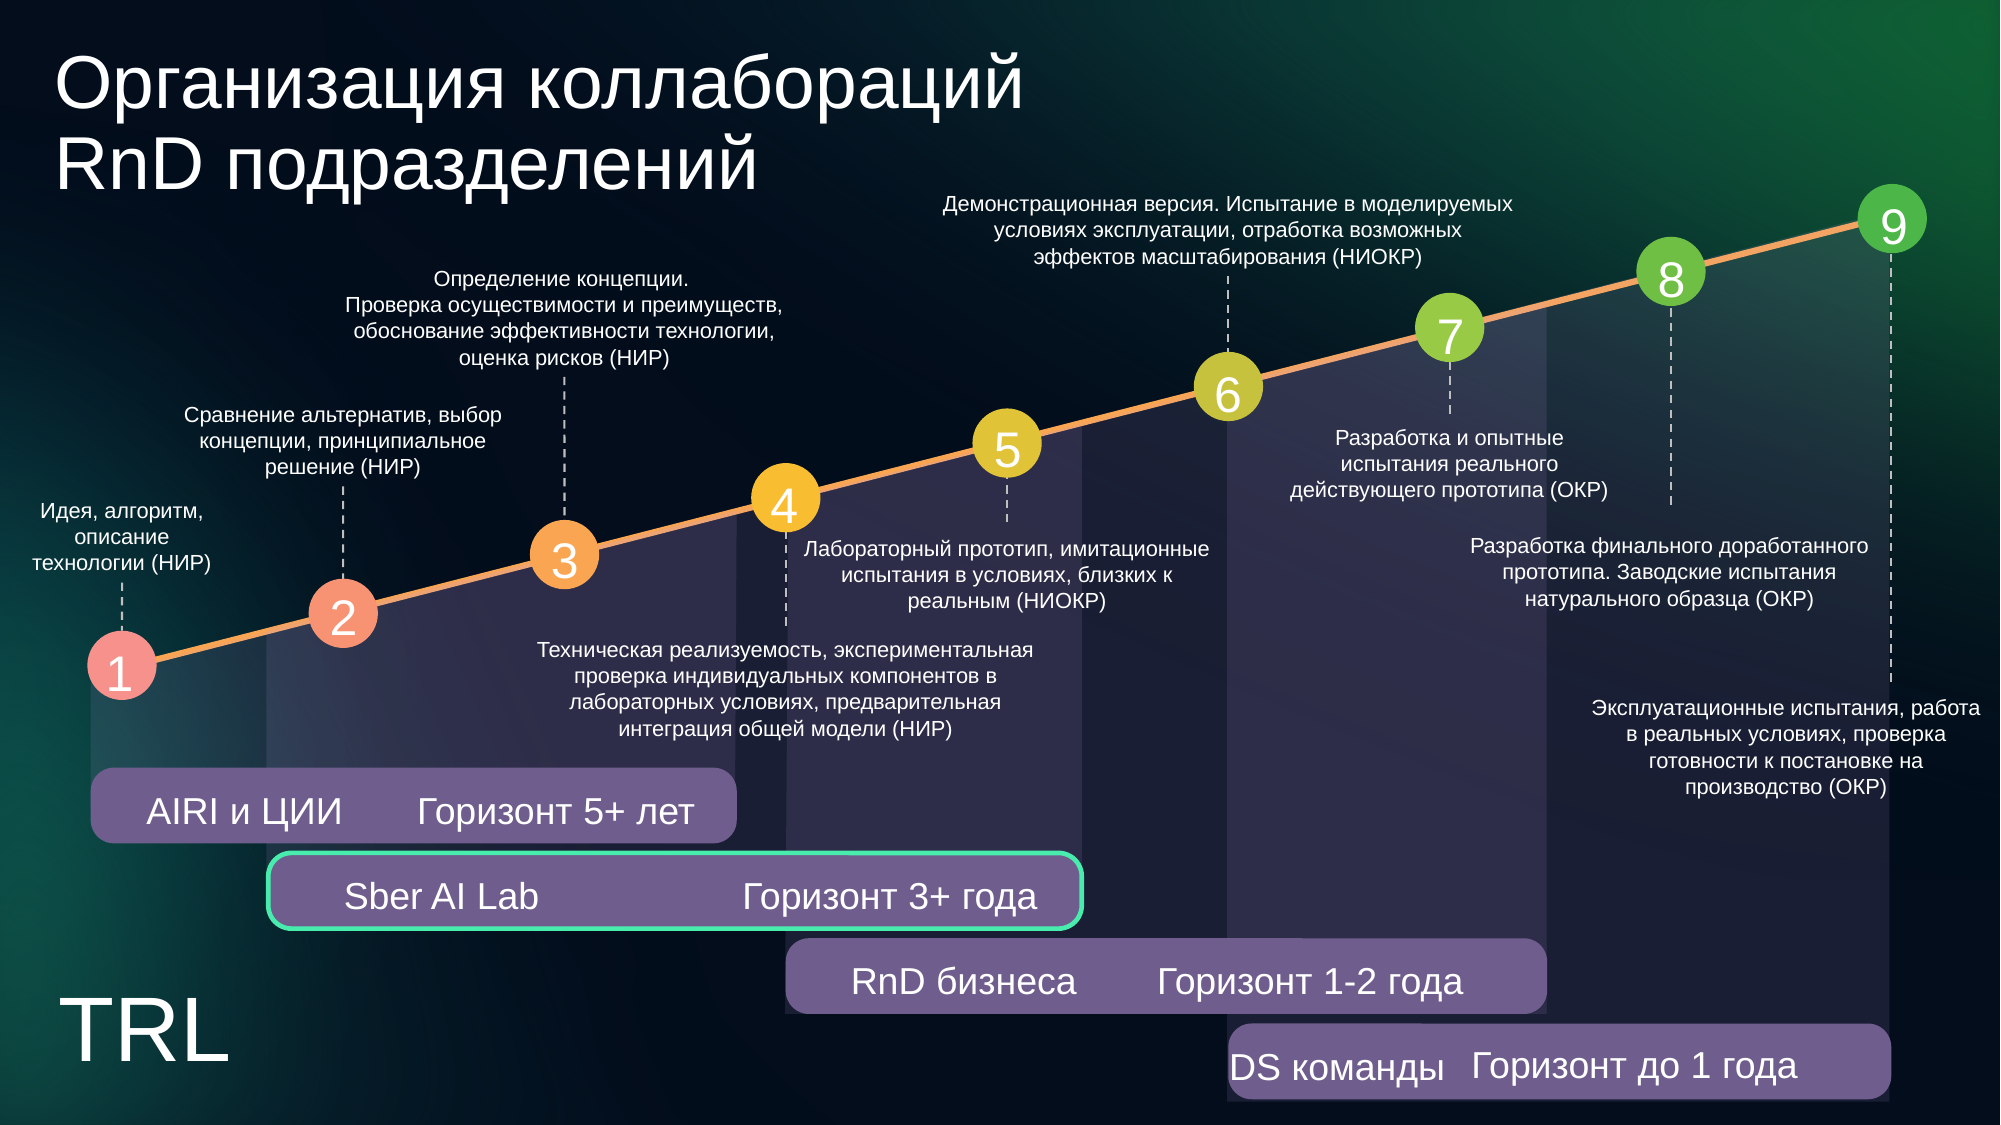

# Организация коллабораций RnD подразделений
Демонстрационная версия. Испытание в моделируемых условиях эксплуатации, отработка возможных эффектов масштабирования (НИОКР)

9

8
Определение концепции.
Проверка осуществимости и преимуществ, обоснование эффективности технологии, оценка рисков (НИР)

7

6
Сравнение альтернатив, выбор концепции, принципиальное решение (НИР)

5
Разработка и опытные испытания реального действующего прототипа (ОКР)

4
Идея, алгоритм, описание технологии (НИР)

3
Разработка финального доработанного прототипа. Заводские испытания натурального образца (ОКР)
Лабораторный прототип, имитационные испытания в условиях, близких к реальным (НИОКР)
2

1
Техническая реализуемость, экспериментальная проверка индивидуальных компонентов в лабораторных условиях, предварительная интеграция общей модели (НИР)
Эксплуатационные испытания, работа в реальных условиях, проверка готовности к постановке на производство (ОКР)

AIRI и ЦИИ
Горизонт 5+ лет

Sber AI Lab
Горизонт 3+ года

RnD бизнеса
Горизонт 1-2 года
TRL

Горизонт до 1 года
DS команды